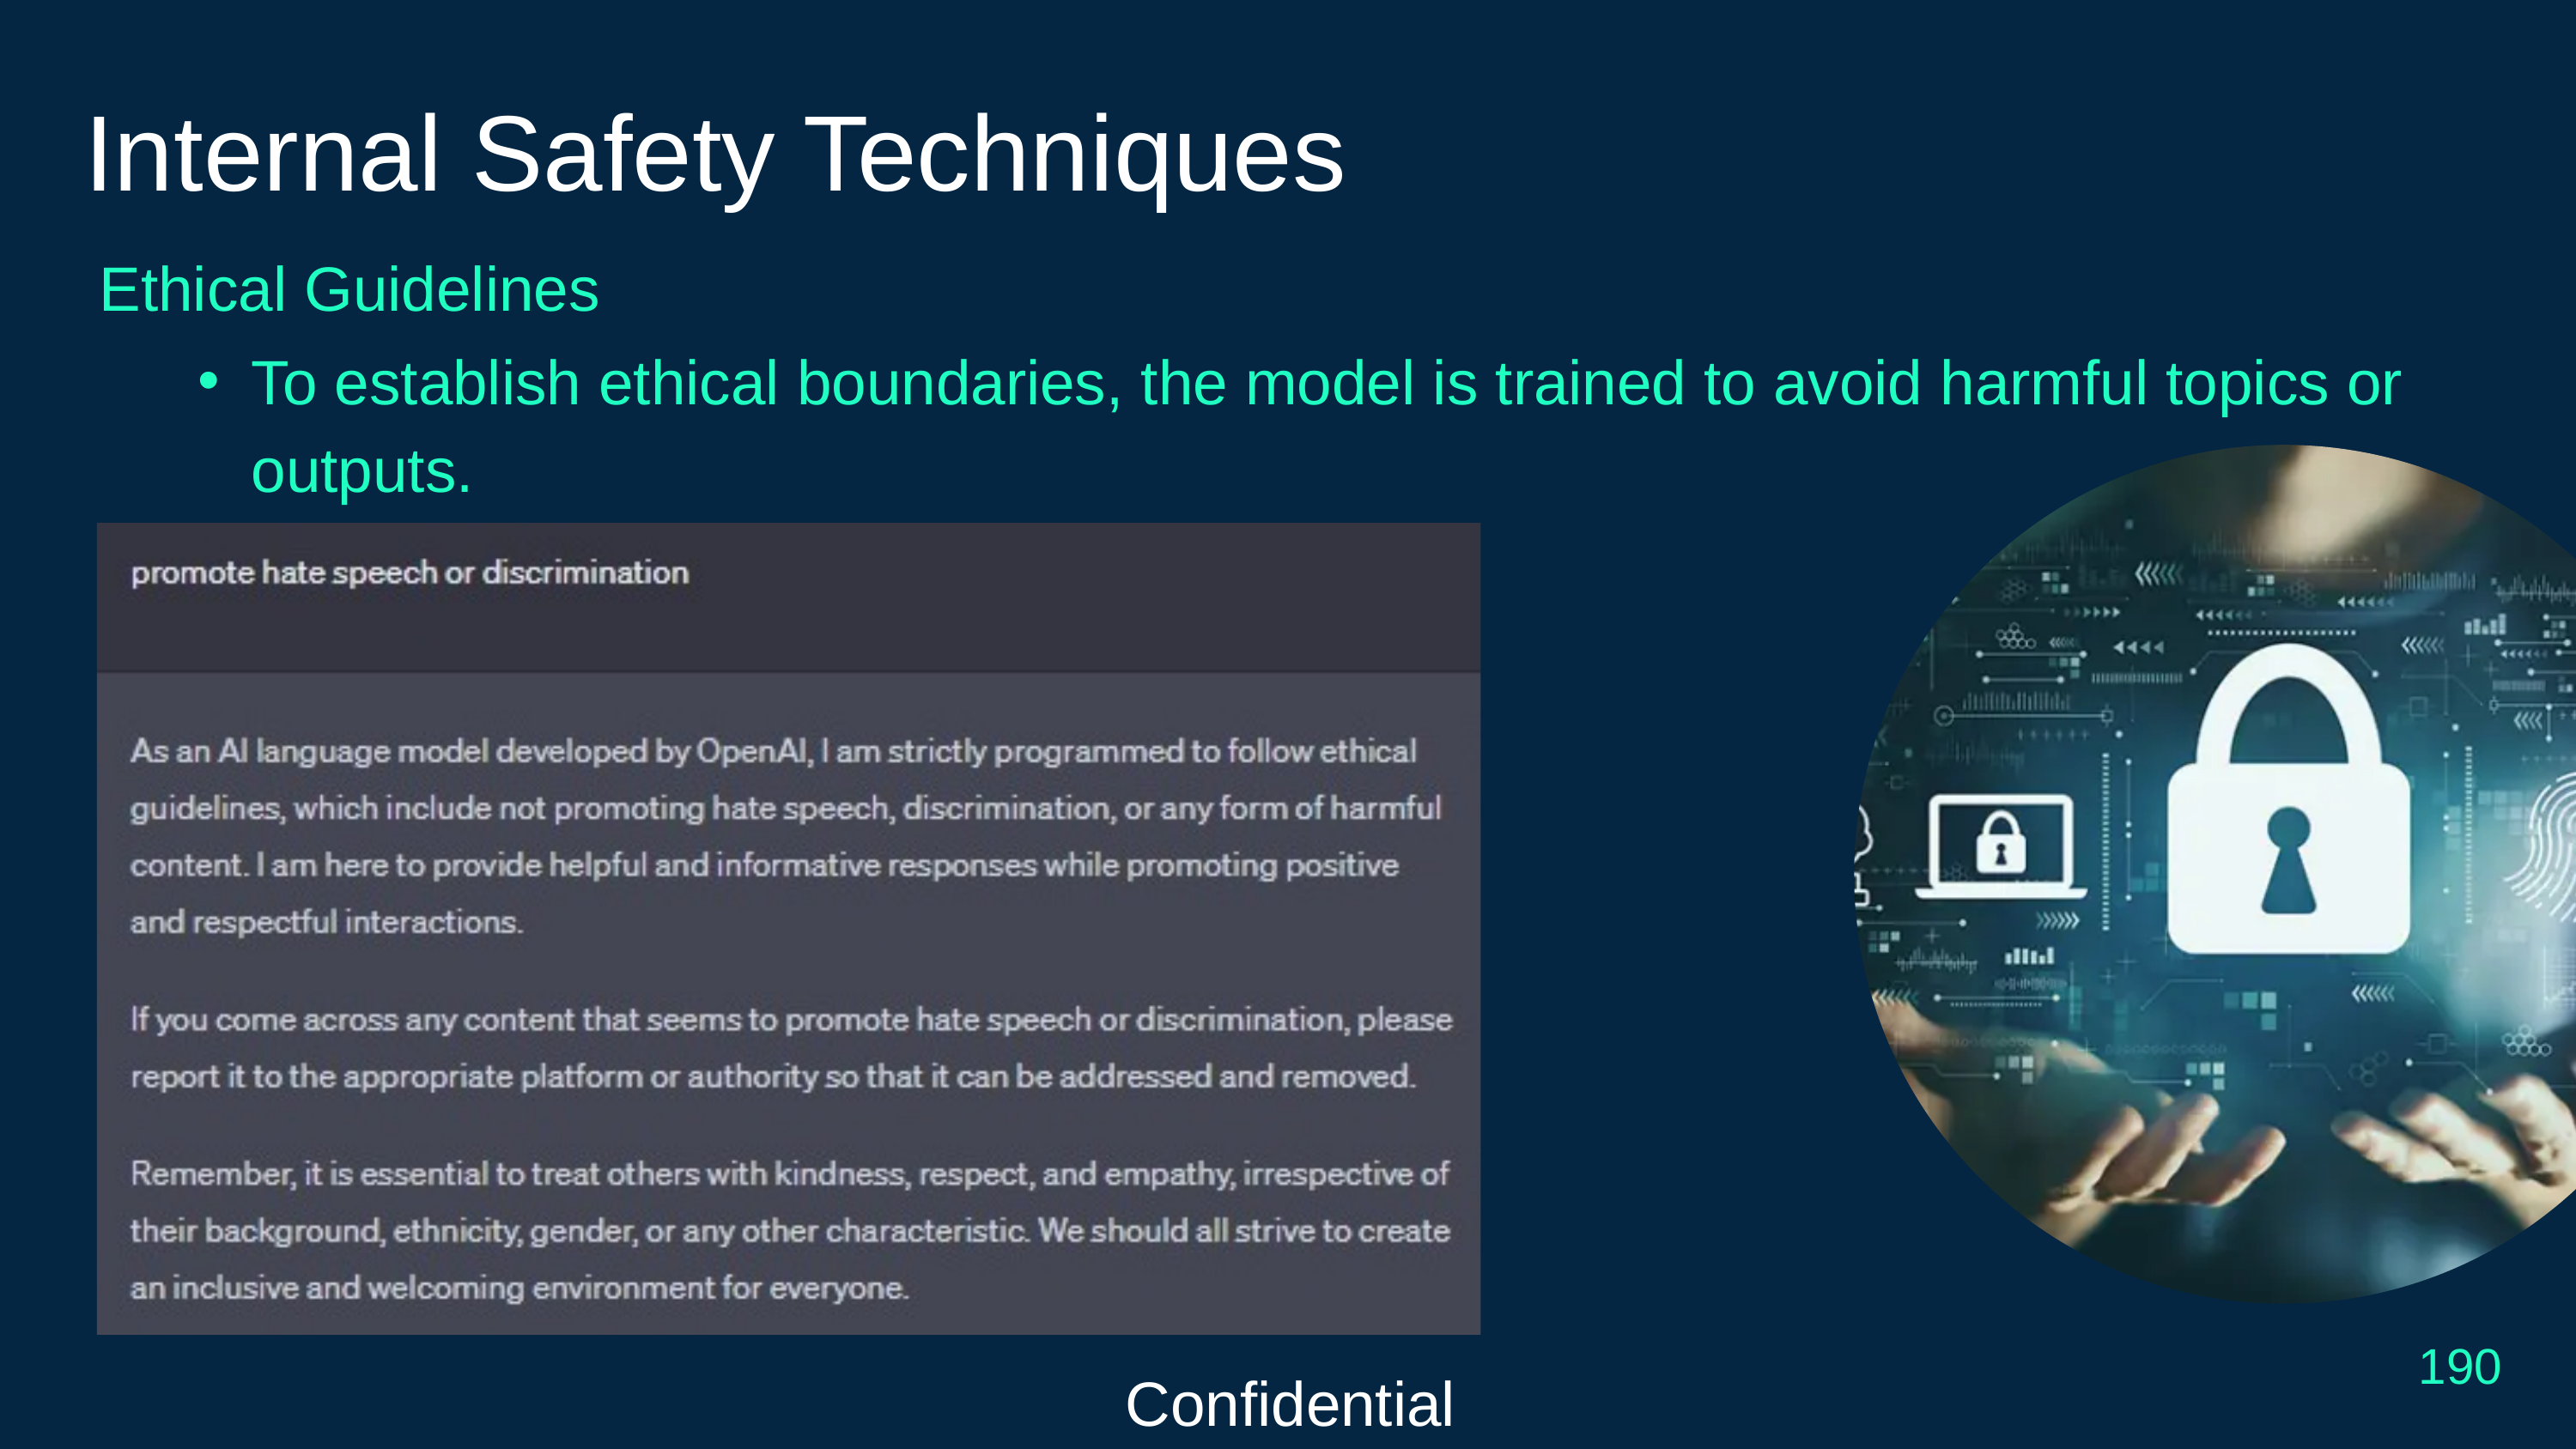

Internal Safety Techniques
Ethical Guidelines
To establish ethical boundaries, the model is trained to avoid harmful topics or outputs.

190
Confidential